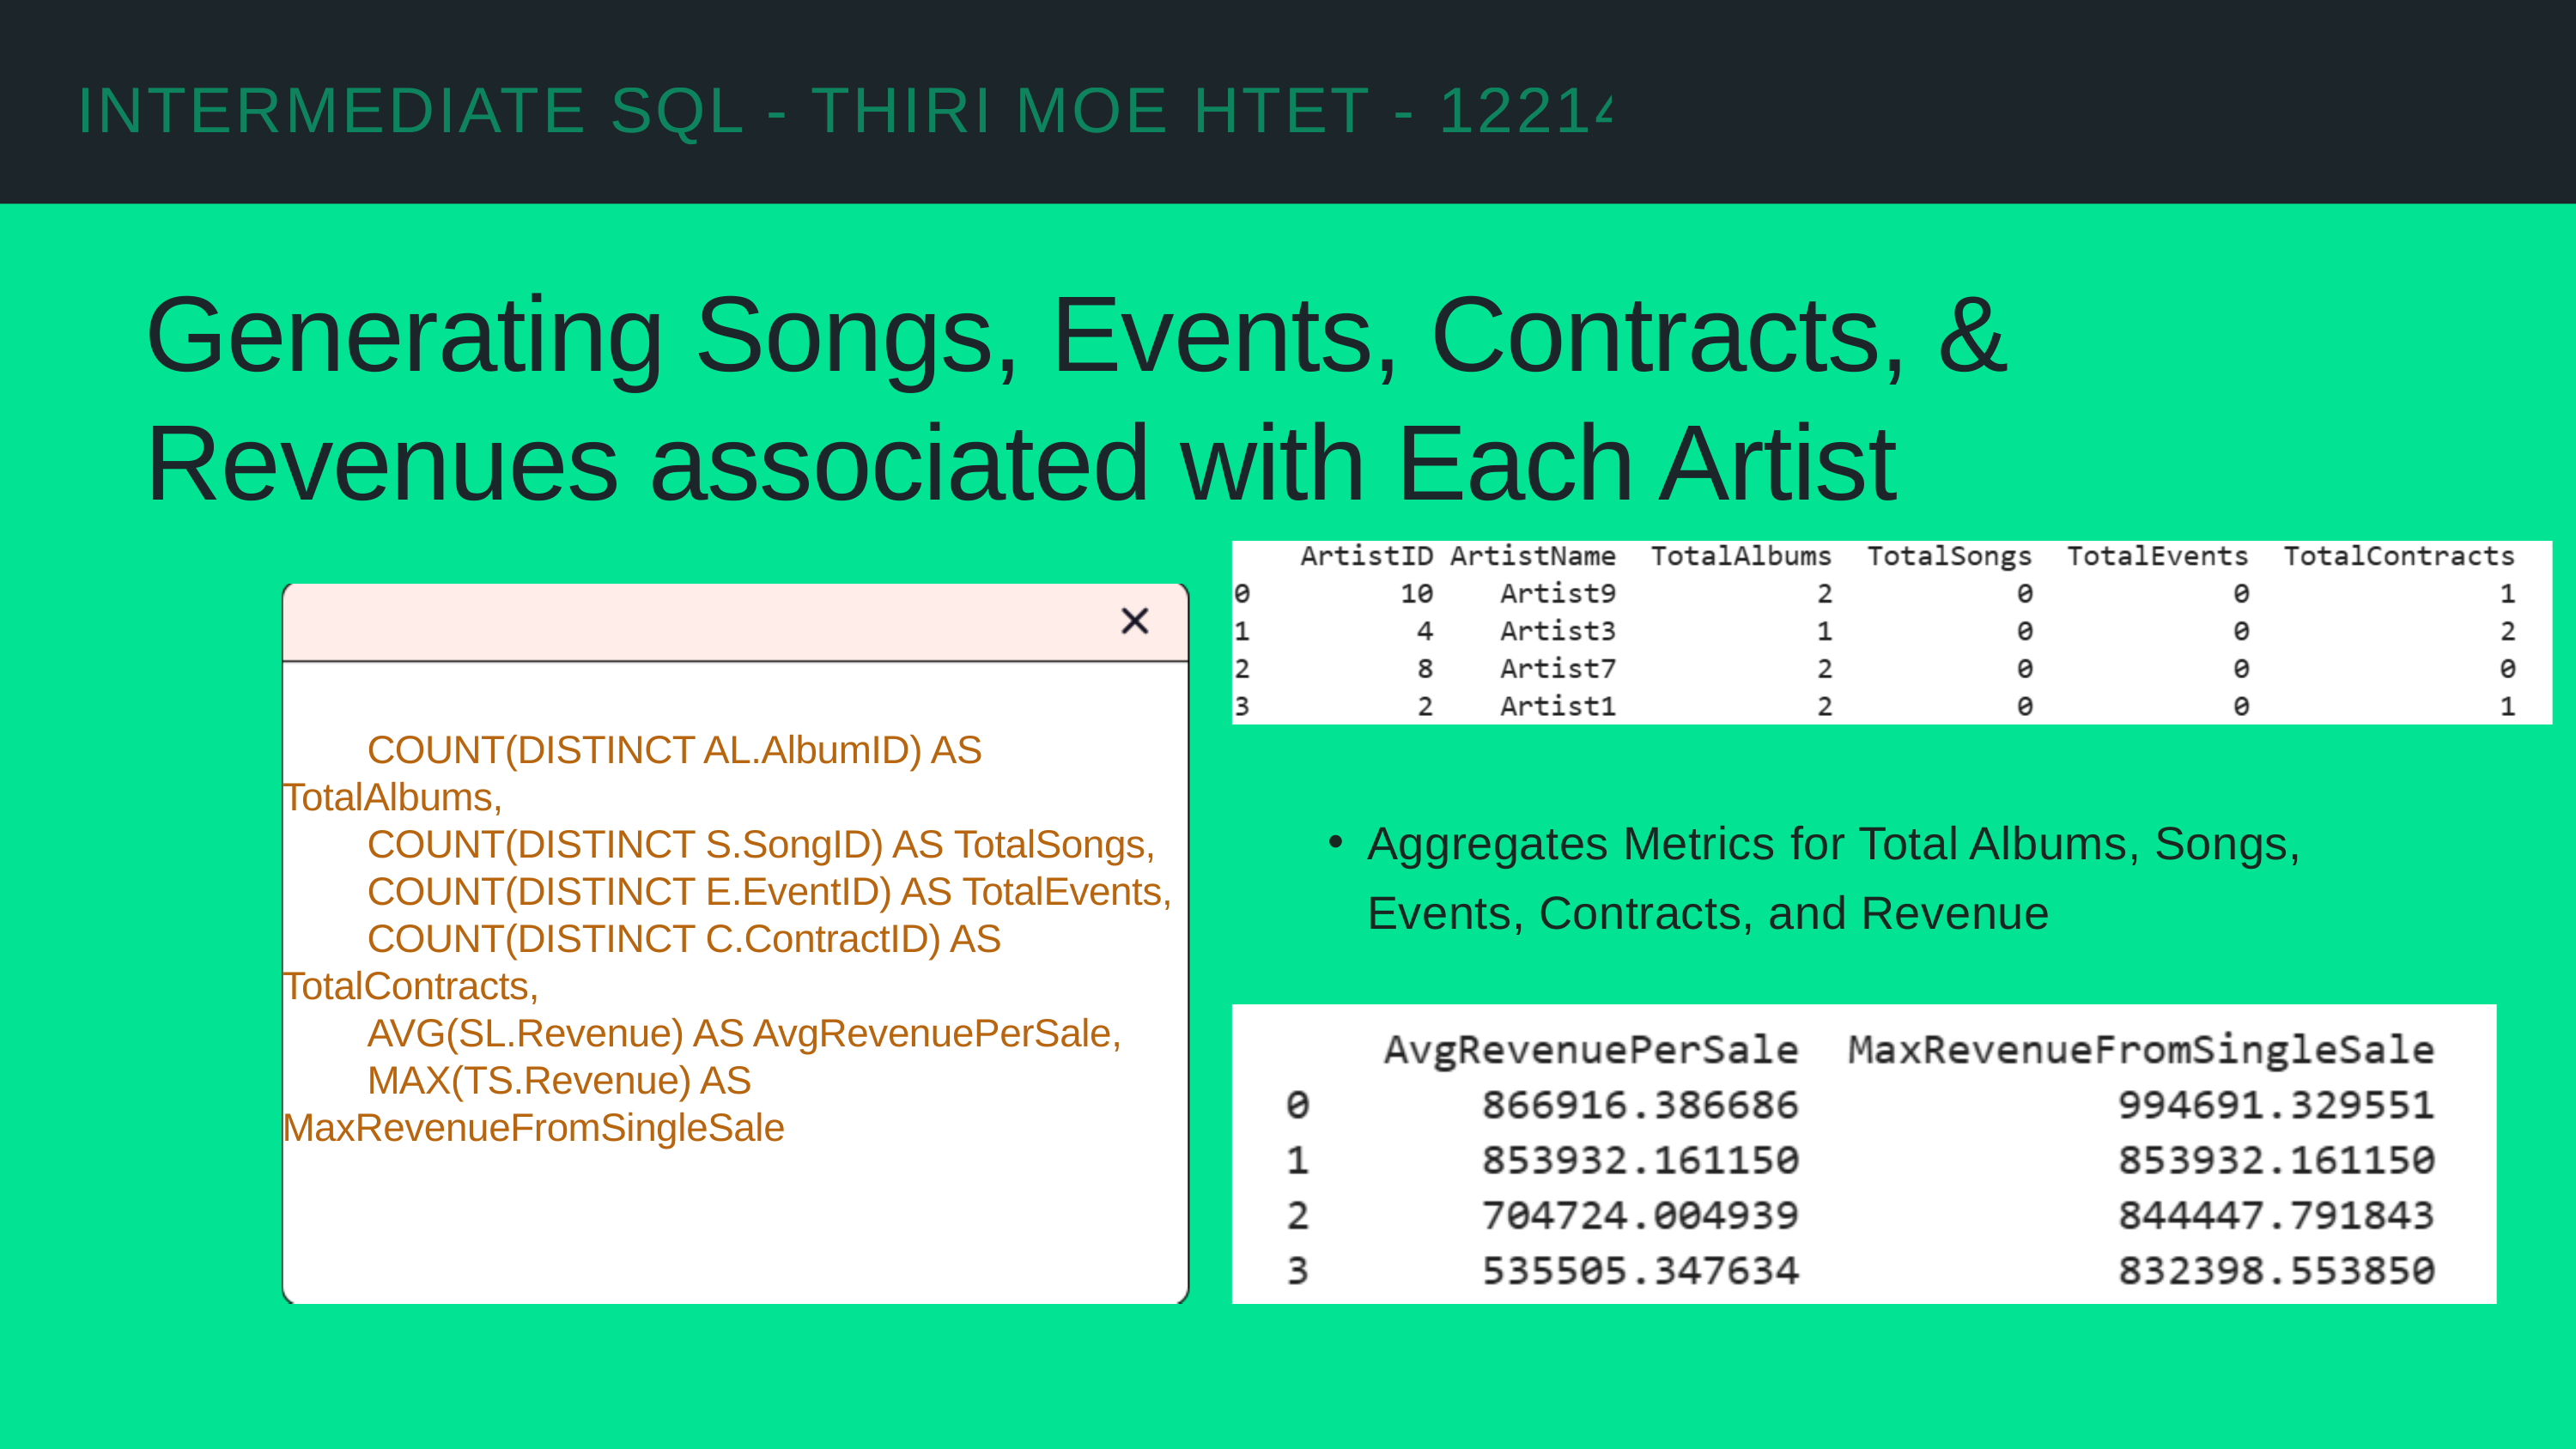

INTERMEDIATE SQL - THIRI MOE HTET - 12214682
Generating Songs, Events, Contracts, & Revenues associated with Each Artist

        COUNT(DISTINCT AL.AlbumID) AS TotalAlbums,
        COUNT(DISTINCT S.SongID) AS TotalSongs,
        COUNT(DISTINCT E.EventID) AS TotalEvents,
        COUNT(DISTINCT C.ContractID) AS TotalContracts,
        AVG(SL.Revenue) AS AvgRevenuePerSale,
        MAX(TS.Revenue) AS MaxRevenueFromSingleSale

Aggregates Metrics for Total Albums, Songs, Events, Contracts, and Revenue